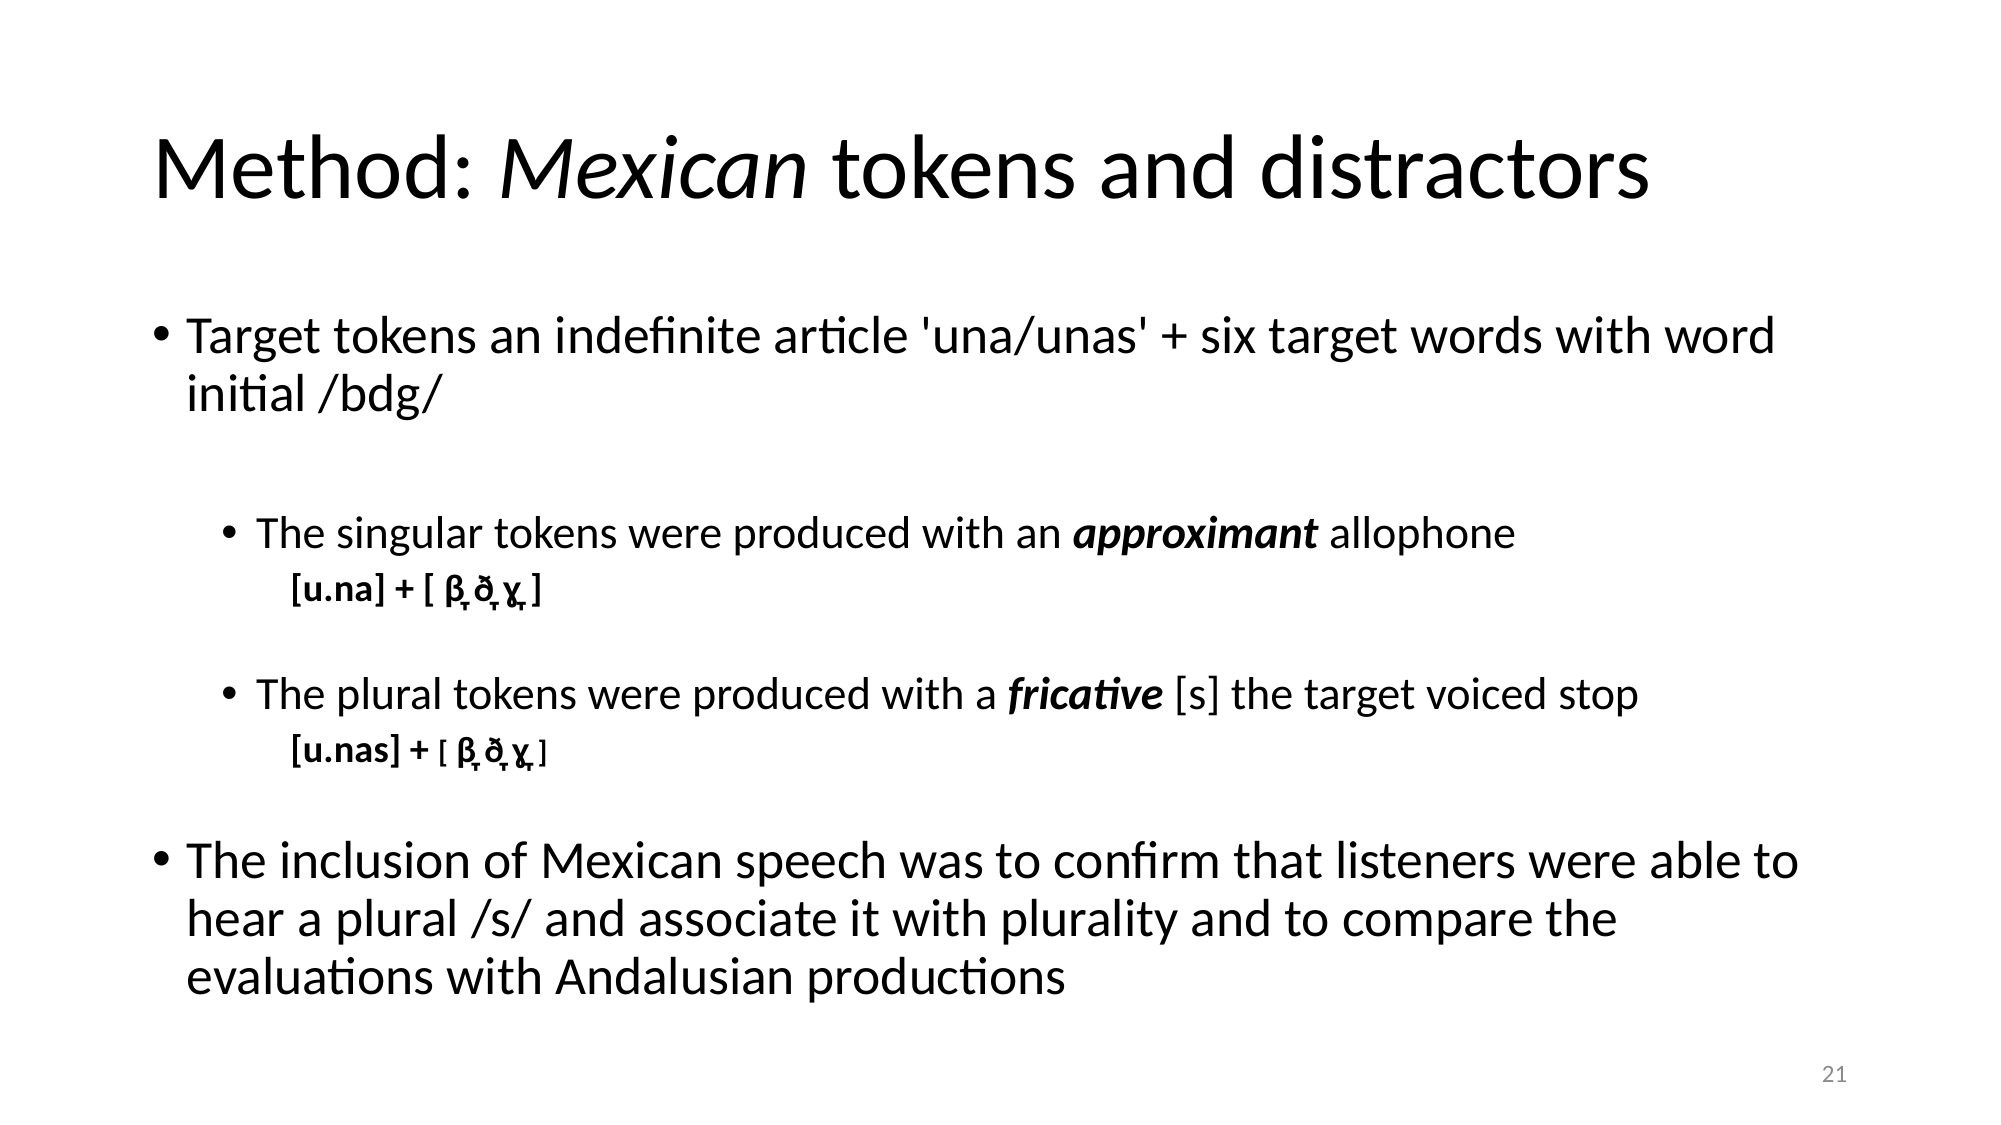

# Method: Mexican tokens and distractors
Target tokens an indefinite article 'una/unas' + six target words with word initial /bdg/

The singular tokens were produced with an approximant allophone
[u.na] + [ β̞ ð̞ ɣ̞ ]

The plural tokens were produced with a fricative [s] the target voiced stop
[u.nas] + [ β̞ ð̞ ɣ̞ ]

The inclusion of Mexican speech was to confirm that listeners were able to hear a plural /s/ and associate it with plurality and to compare the evaluations with Andalusian productions

21